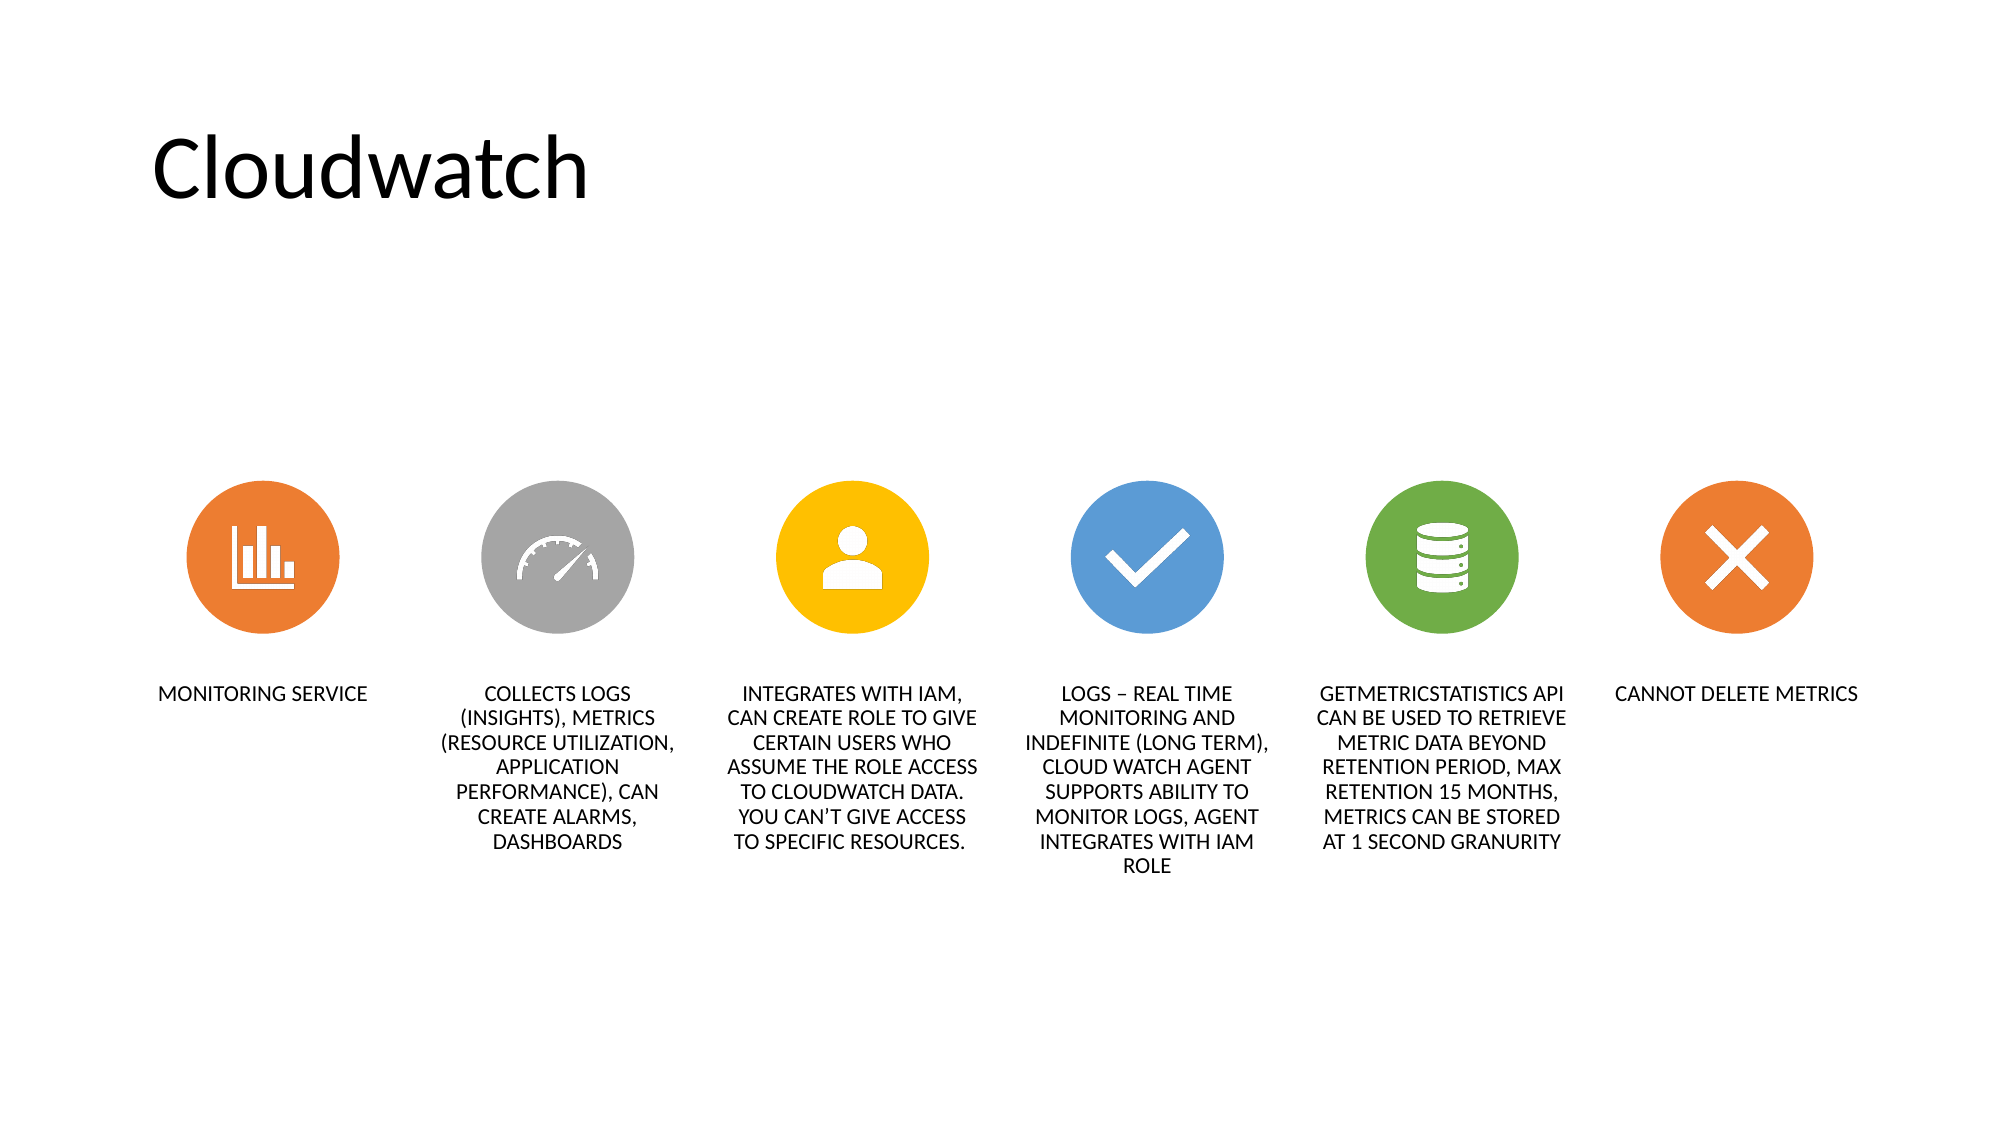

# Cloudwatch
Monitoring service
Collects logs (insights), metrics (resource utilization, application performance), can create alarms, dashboards
Integrates with IAM, can create role to give certain users who assume the role access to cloudwatch data. You can’t give access to specific resources.
Logs – real time monitoring and indefinite (long term), cloud watch agent supports ability to monitor logs, agent integrates with IAM role
GetMetricStatistics API can be used to retrieve metric data beyond retention period, max retention 15 months, metrics can be stored at 1 second granurity
Cannot delete metrics